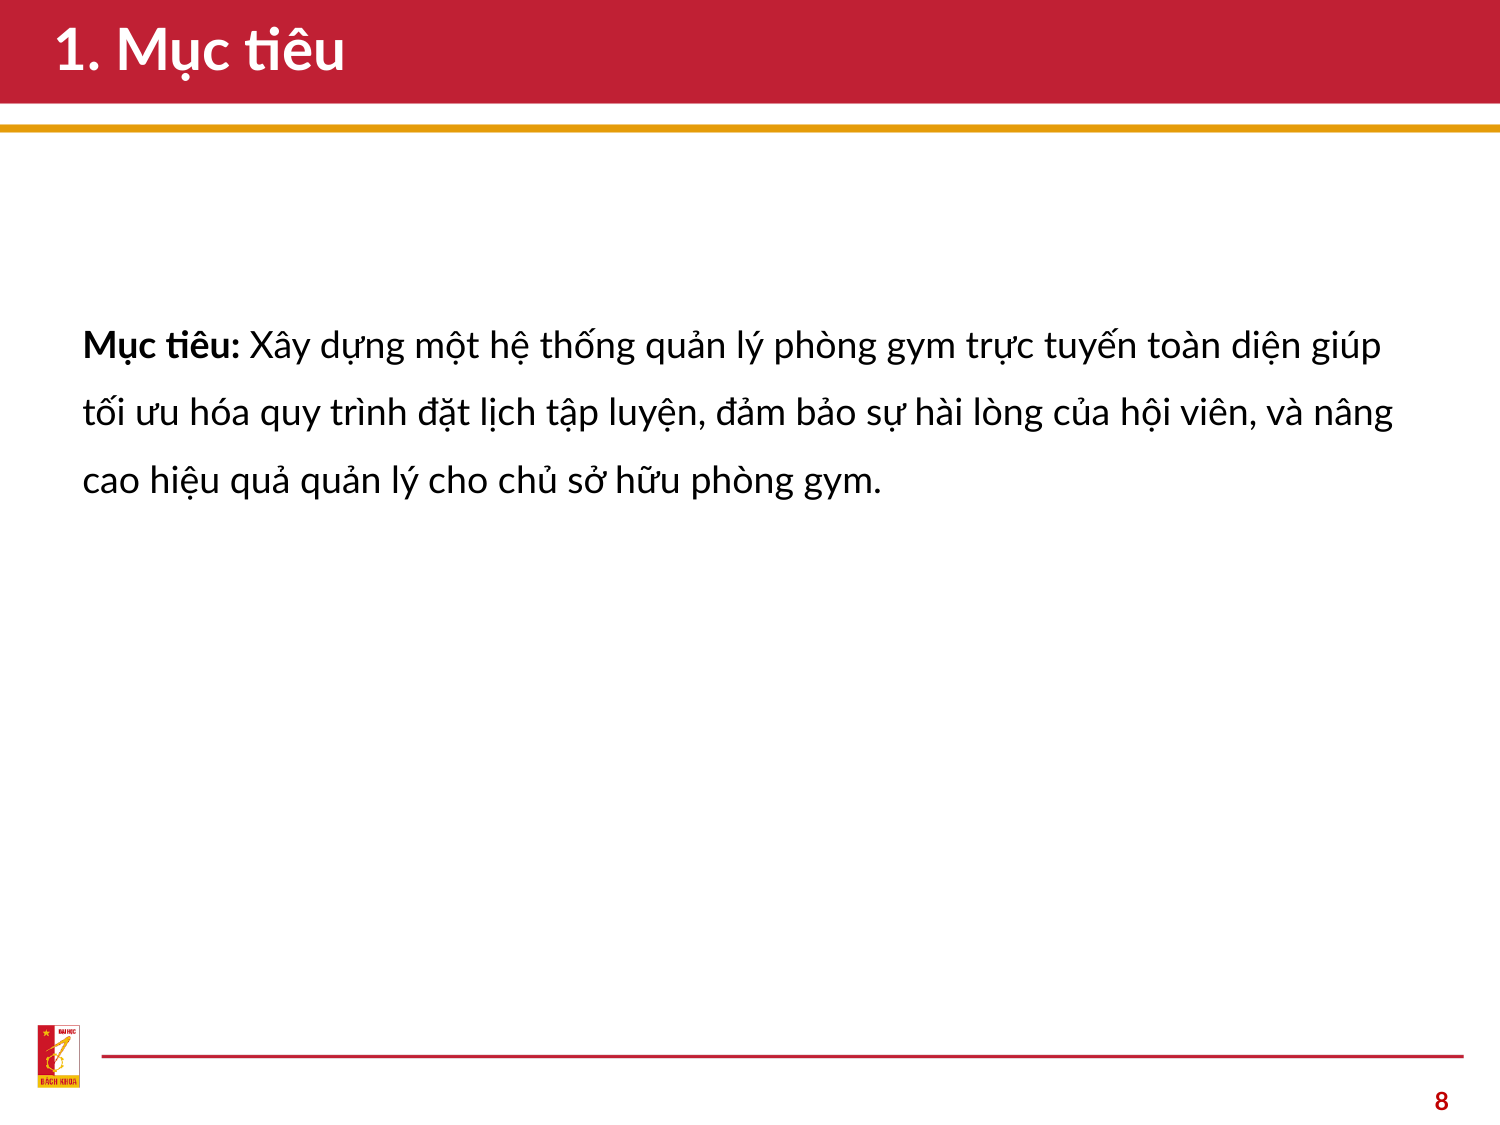

# 1. Mục tiêu
Mục tiêu: Xây dựng một hệ thống quản lý phòng gym trực tuyến toàn diện giúp tối ưu hóa quy trình đặt lịch tập luyện, đảm bảo sự hài lòng của hội viên, và nâng cao hiệu quả quản lý cho chủ sở hữu phòng gym.
8